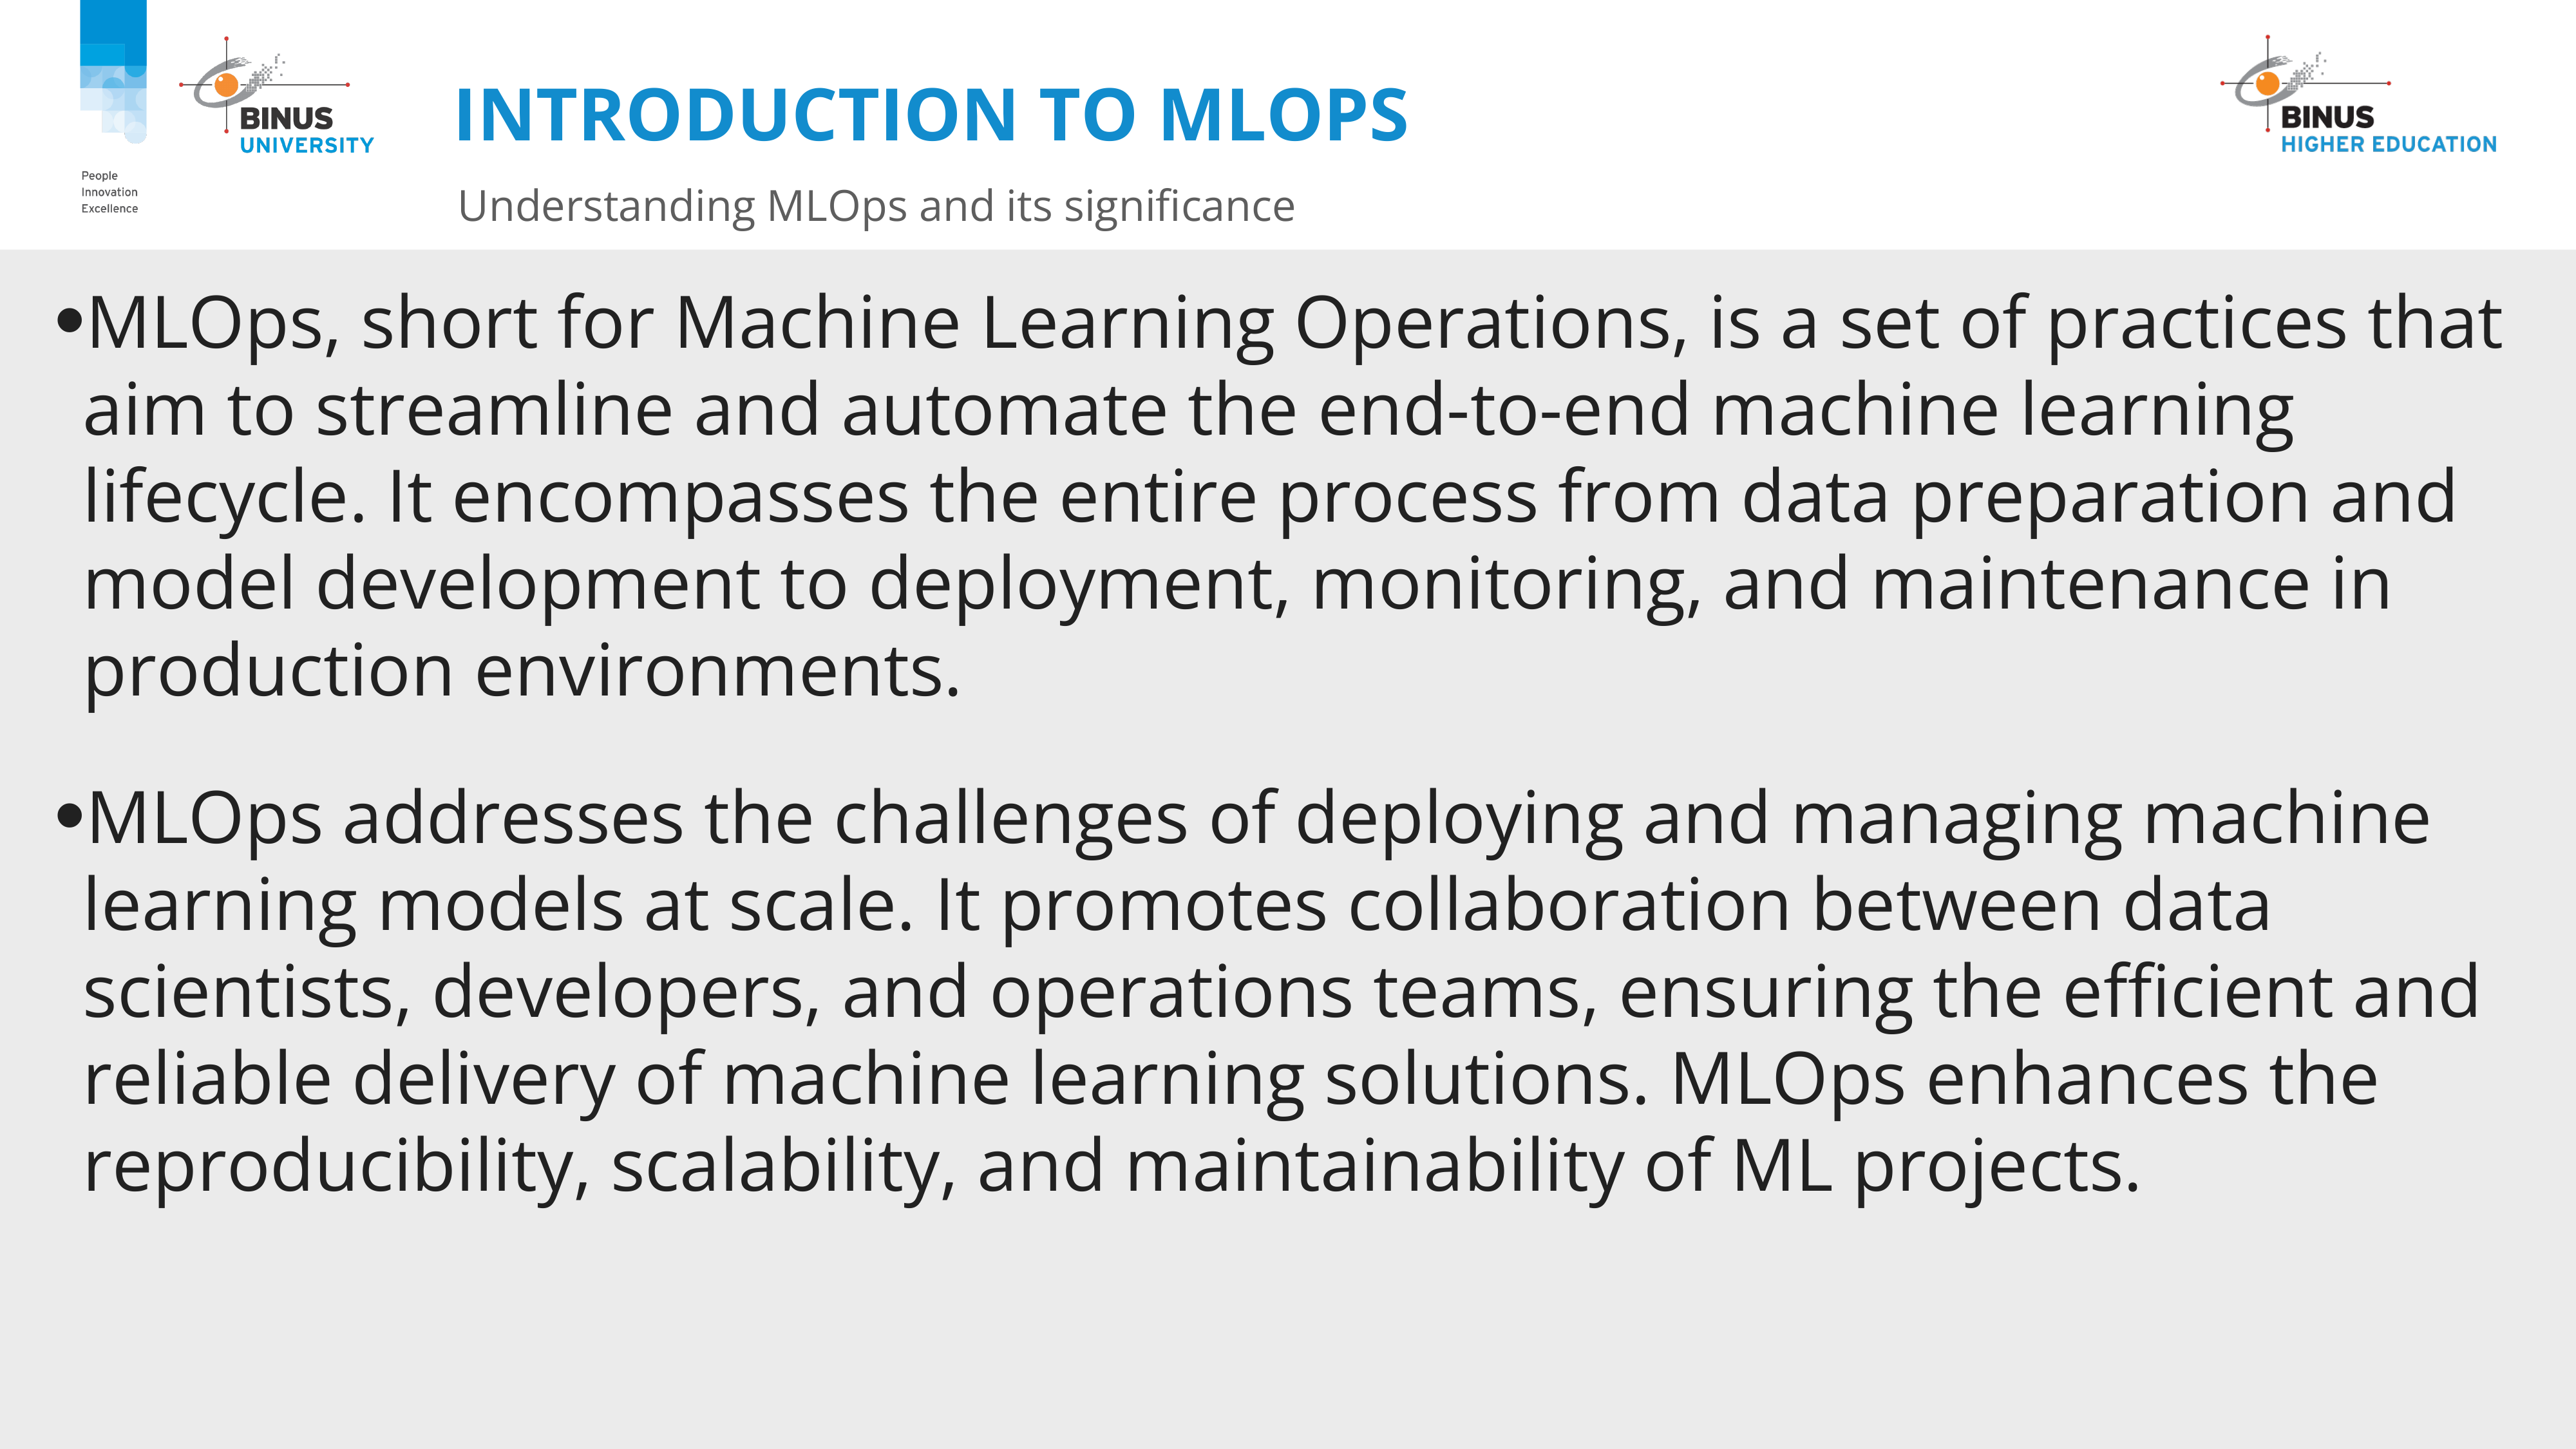

# Introduction to MLOPS
Understanding MLOps and its significance
MLOps, short for Machine Learning Operations, is a set of practices that aim to streamline and automate the end-to-end machine learning lifecycle. It encompasses the entire process from data preparation and model development to deployment, monitoring, and maintenance in production environments.
MLOps addresses the challenges of deploying and managing machine learning models at scale. It promotes collaboration between data scientists, developers, and operations teams, ensuring the efficient and reliable delivery of machine learning solutions. MLOps enhances the reproducibility, scalability, and maintainability of ML projects.